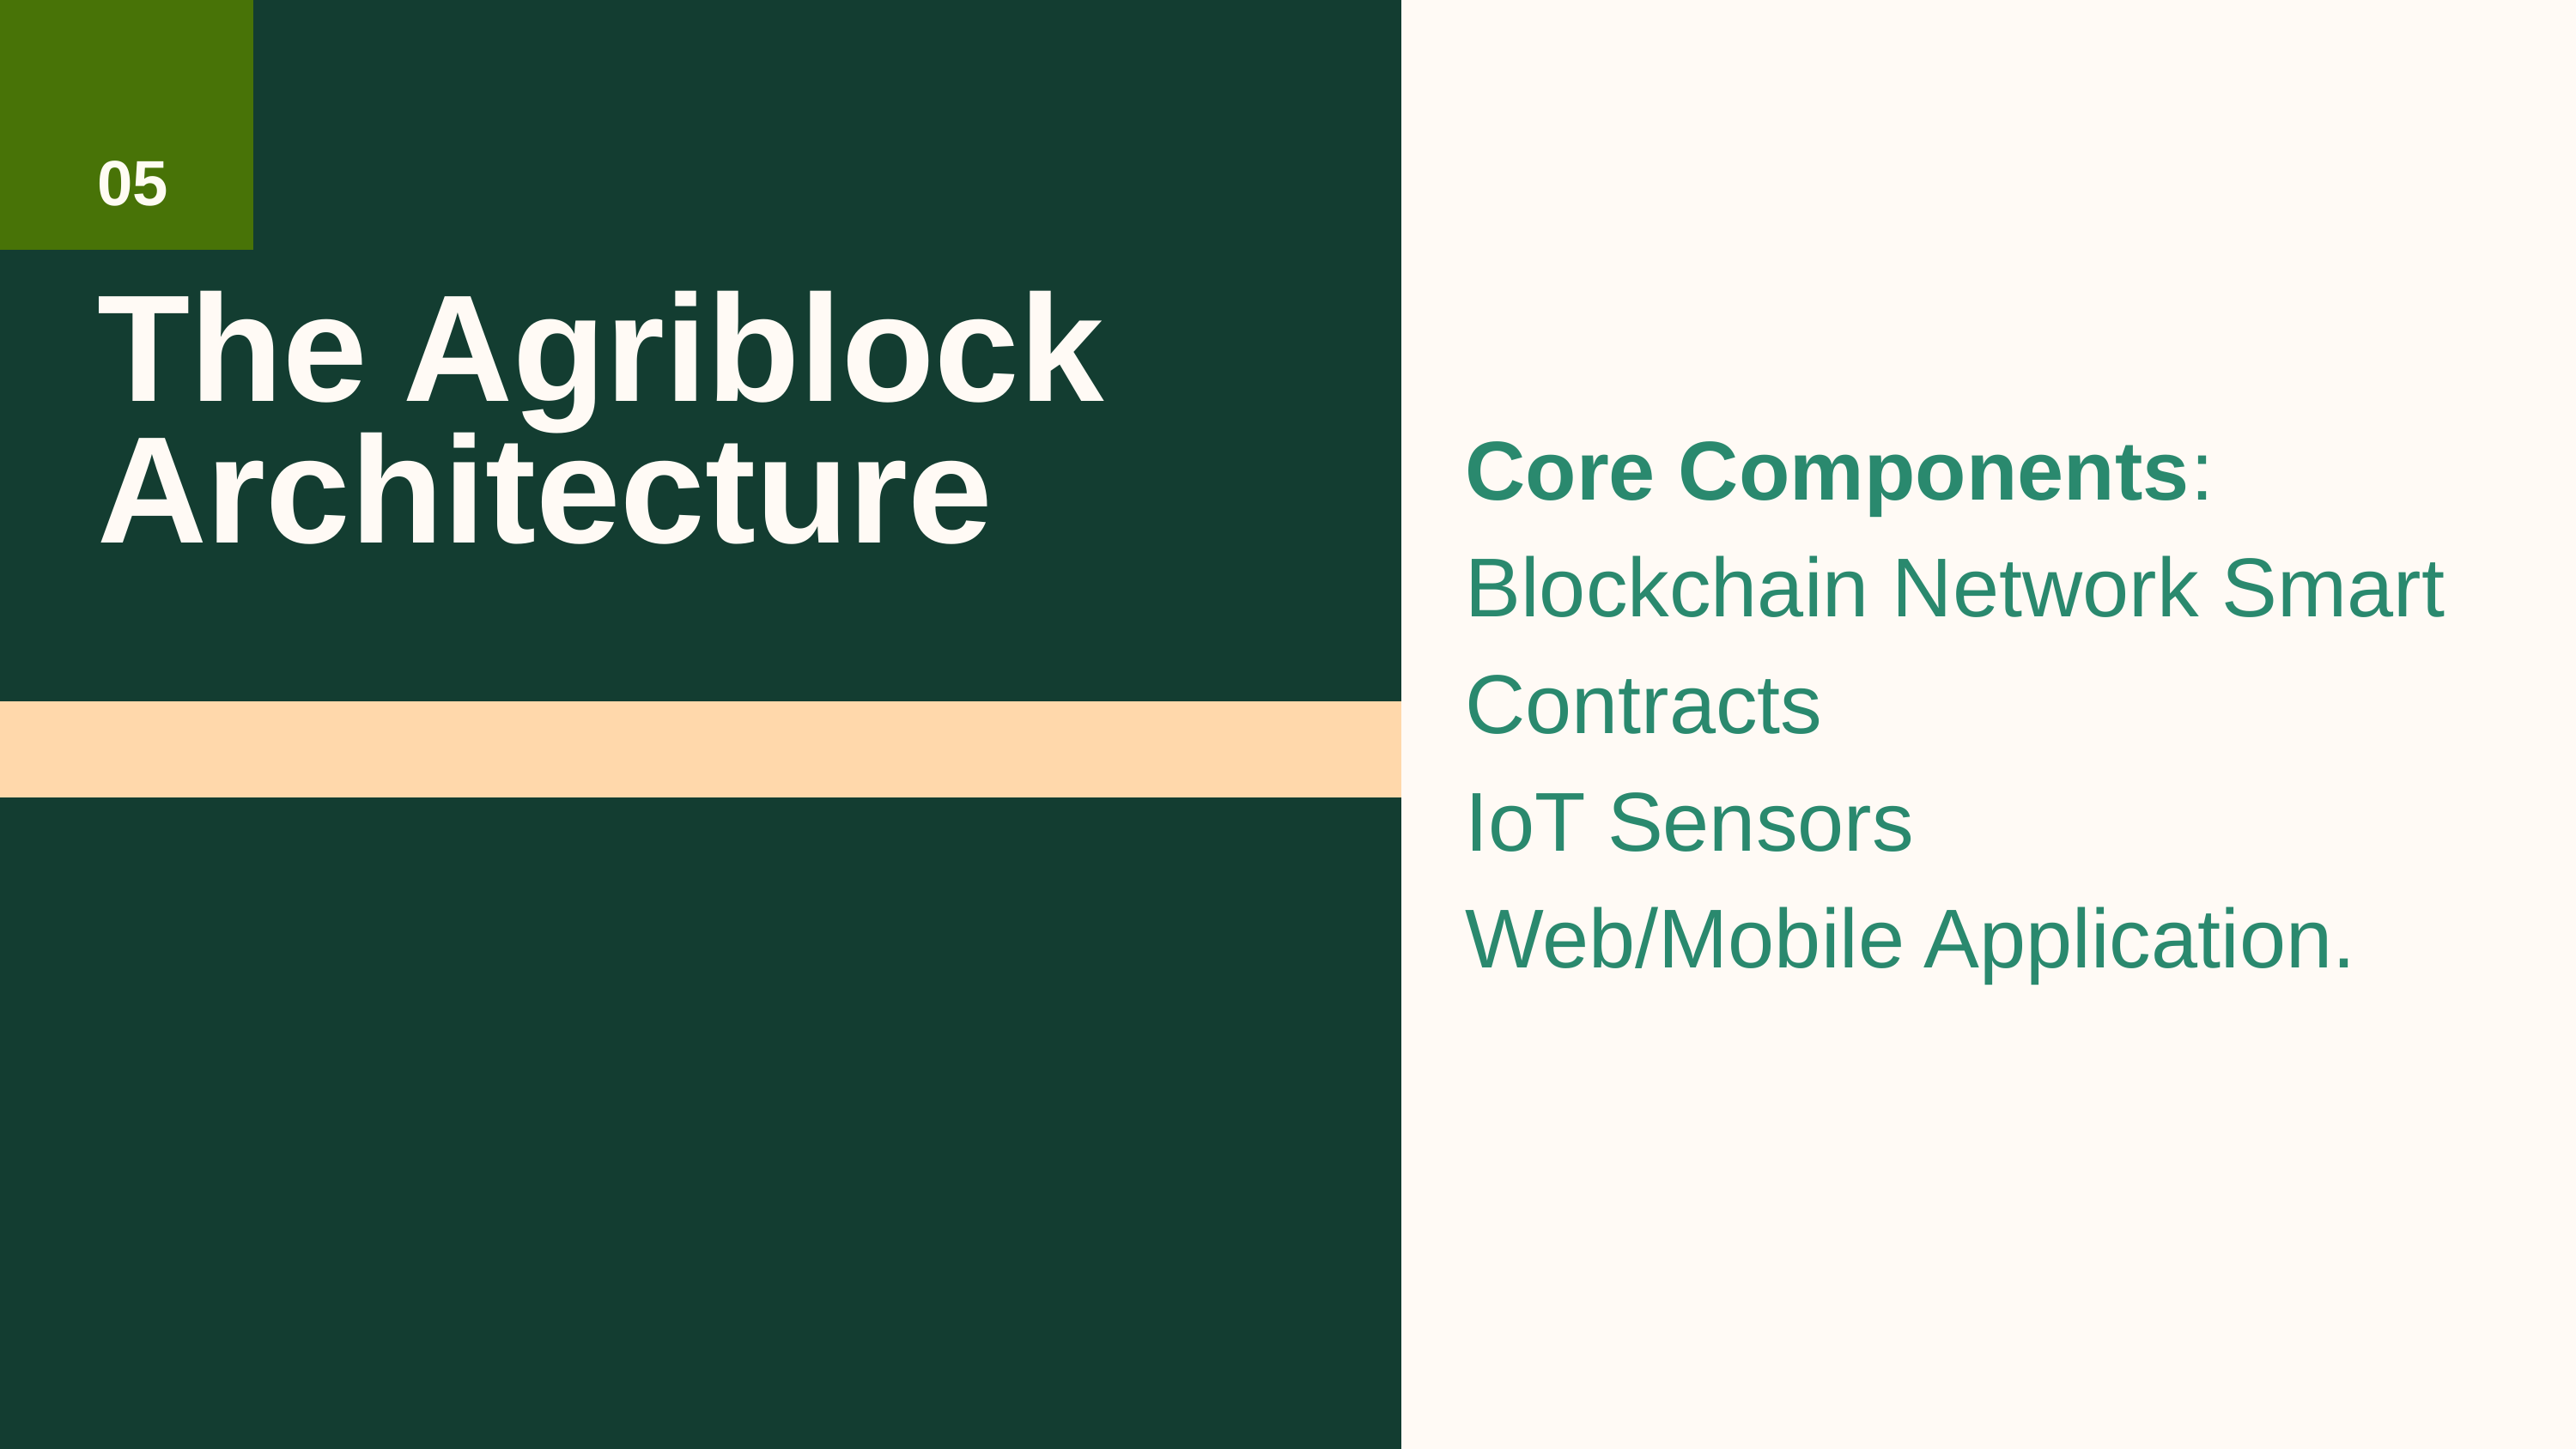

05
The Agriblock Architecture
Core Components: Blockchain Network Smart Contracts
IoT Sensors
Web/Mobile Application.